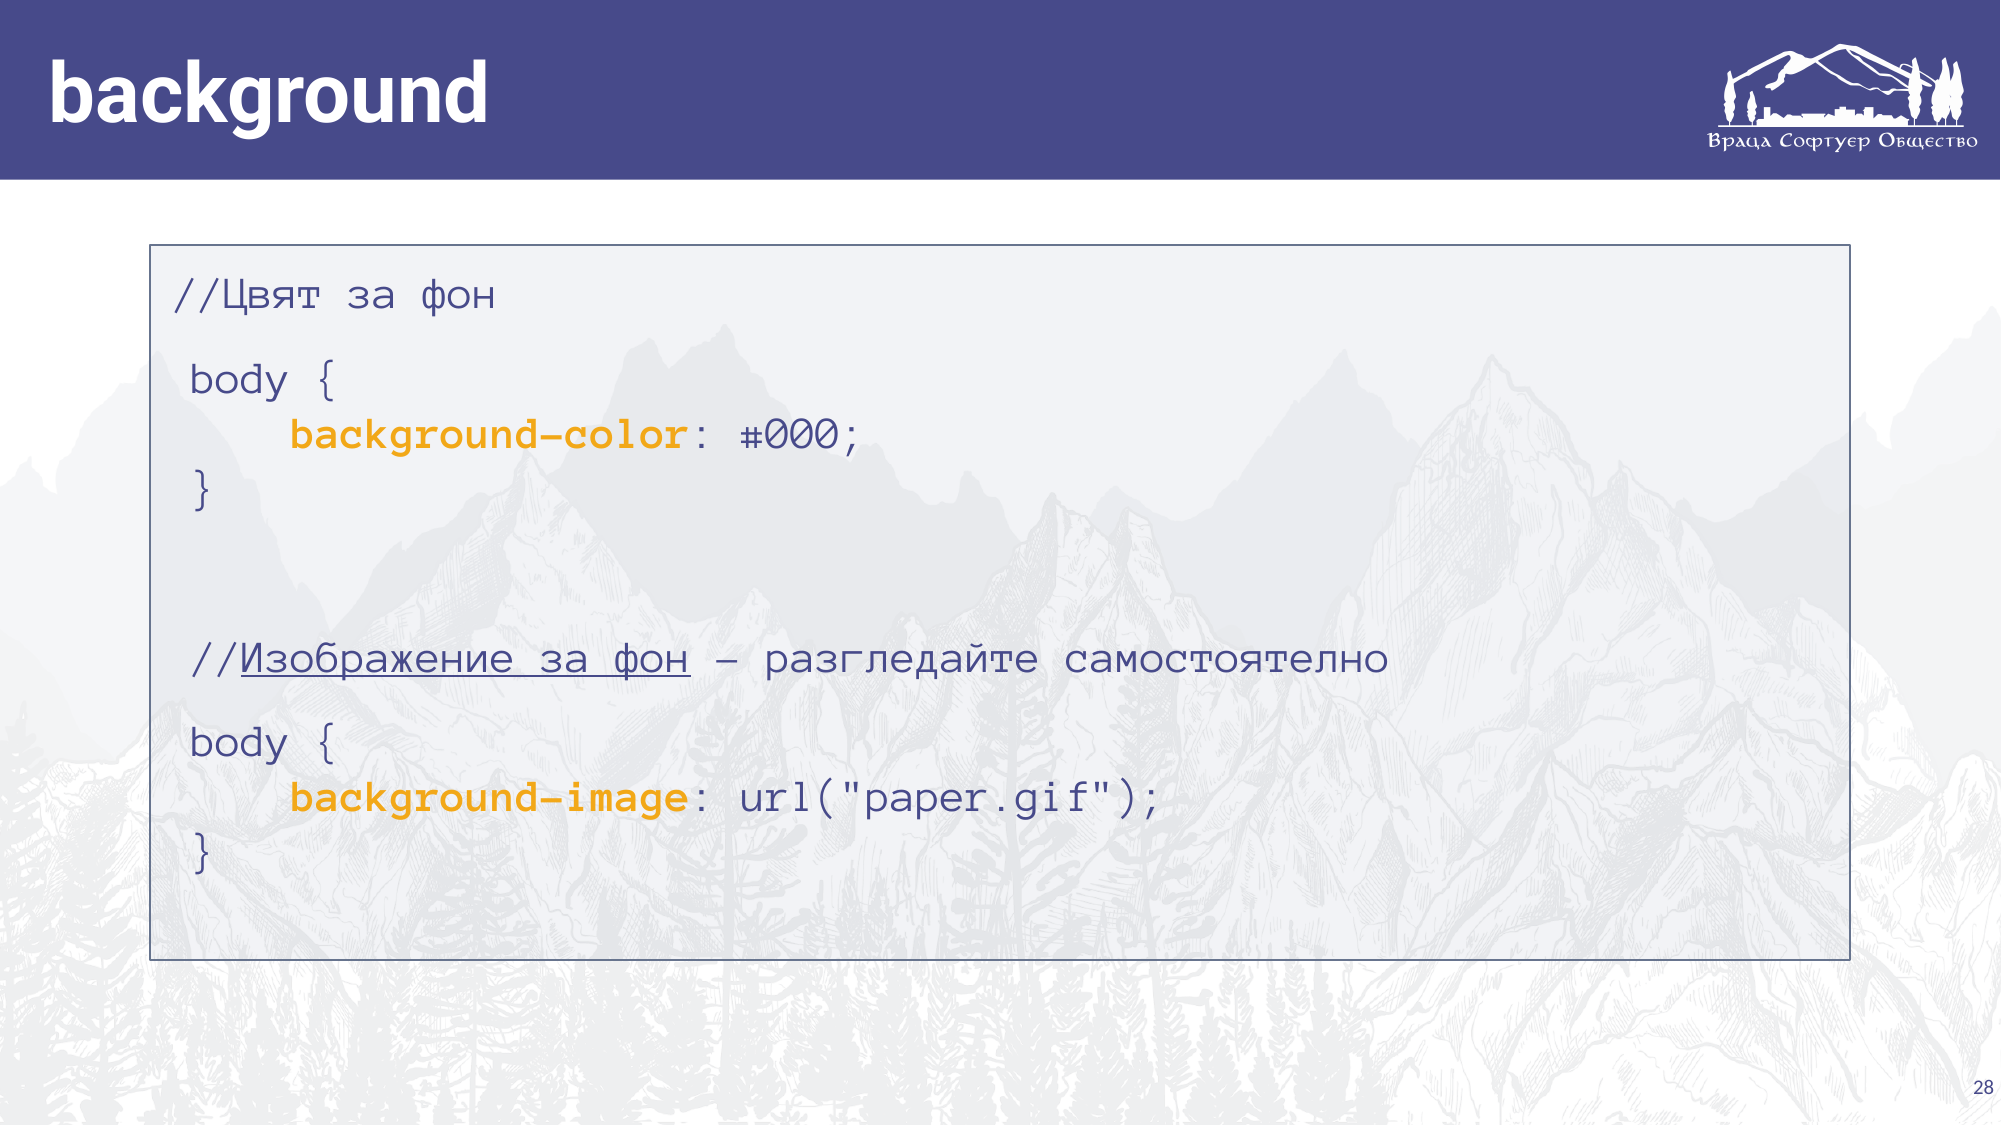

# background
jeui
//Цвят за фон
body {
    background-color: #000;
}

//Изображение за фон – разгледайте самостоятелно
body {
    background-image: url("paper.gif");
}

28